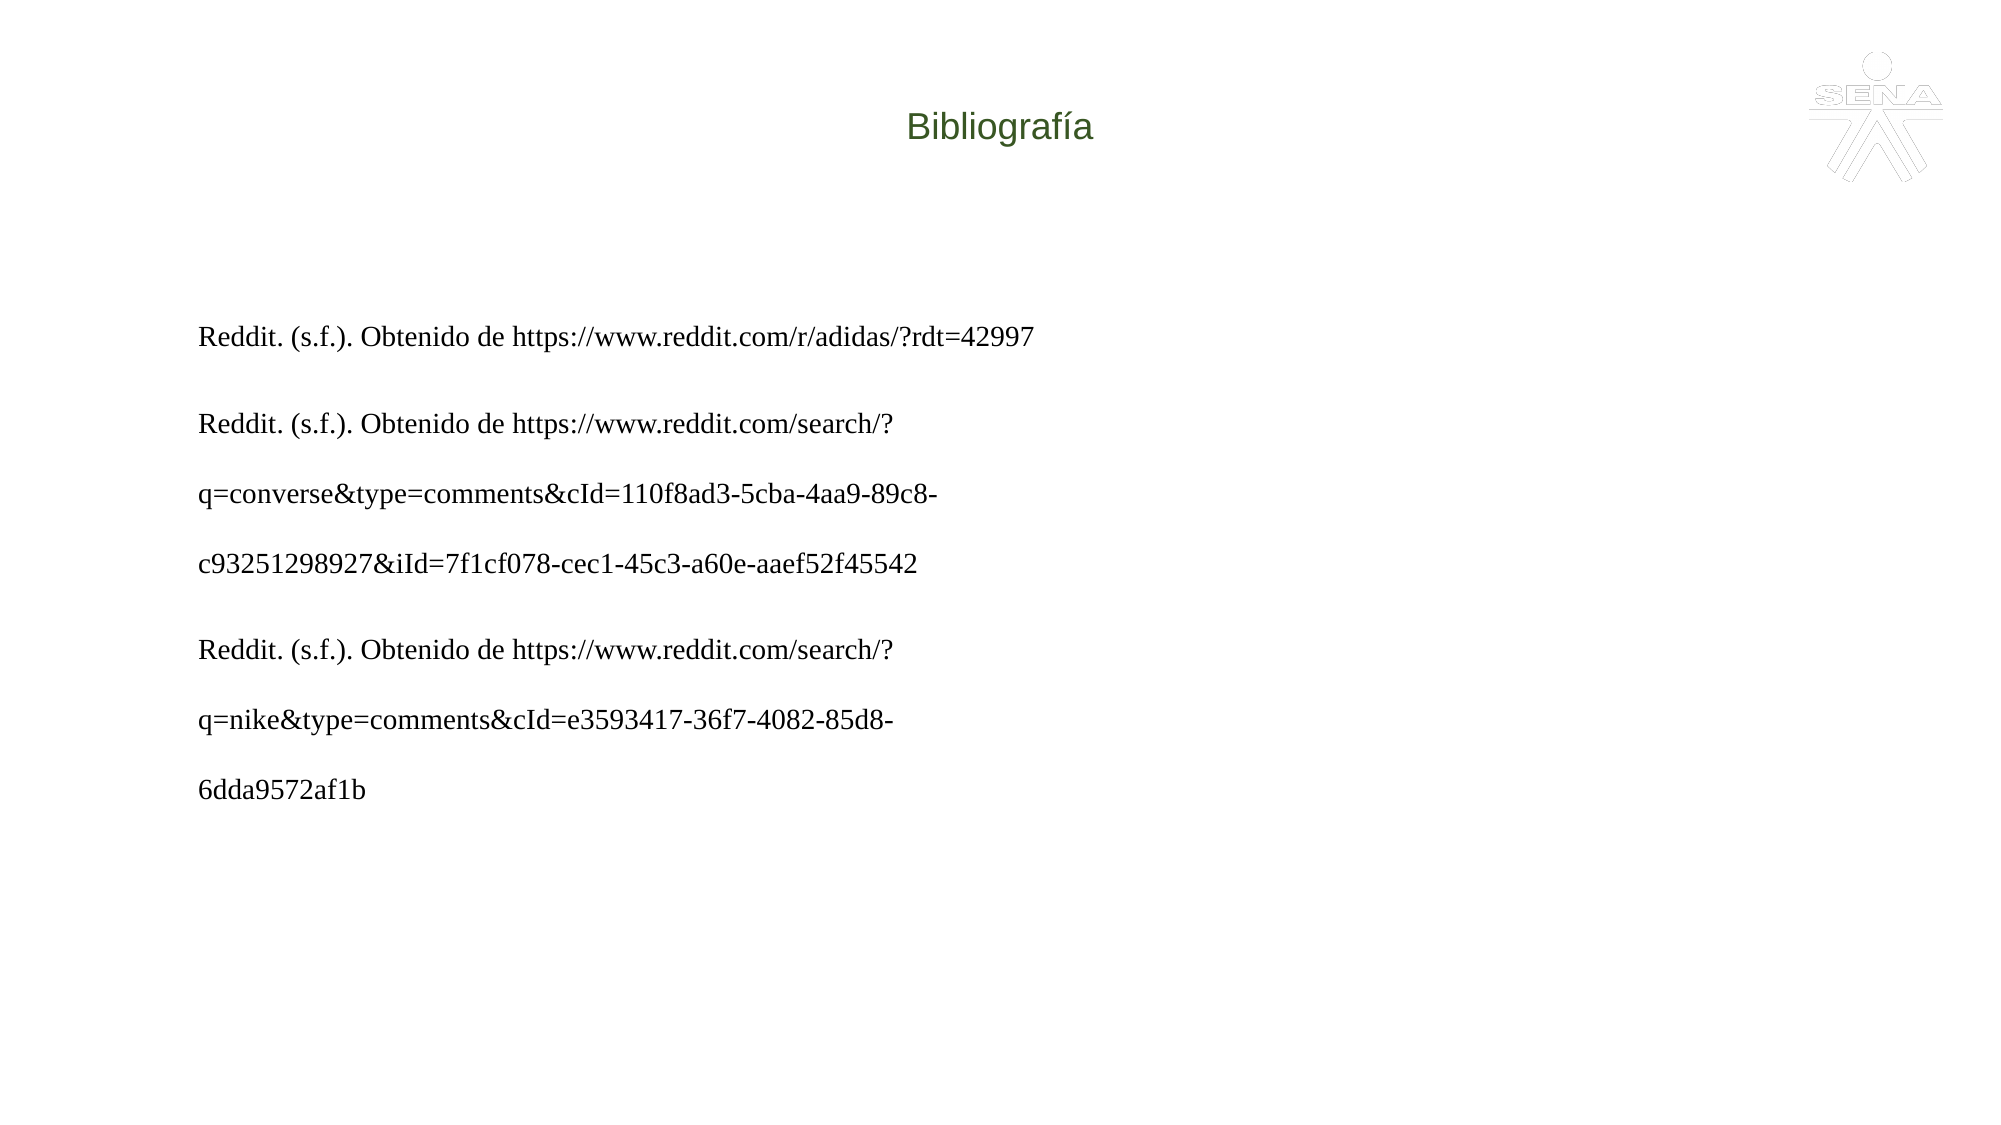

Bibliografía
Reddit. (s.f.). Obtenido de https://www.reddit.com/r/adidas/?rdt=42997
Reddit. (s.f.). Obtenido de https://www.reddit.com/search/?q=converse&type=comments&cId=110f8ad3-5cba-4aa9-89c8-c93251298927&iId=7f1cf078-cec1-45c3-a60e-aaef52f45542
Reddit. (s.f.). Obtenido de https://www.reddit.com/search/?q=nike&type=comments&cId=e3593417-36f7-4082-85d8-6dda9572af1b&iId=6ffbef7f-6c19-43fa-8f17-d09fdc480382